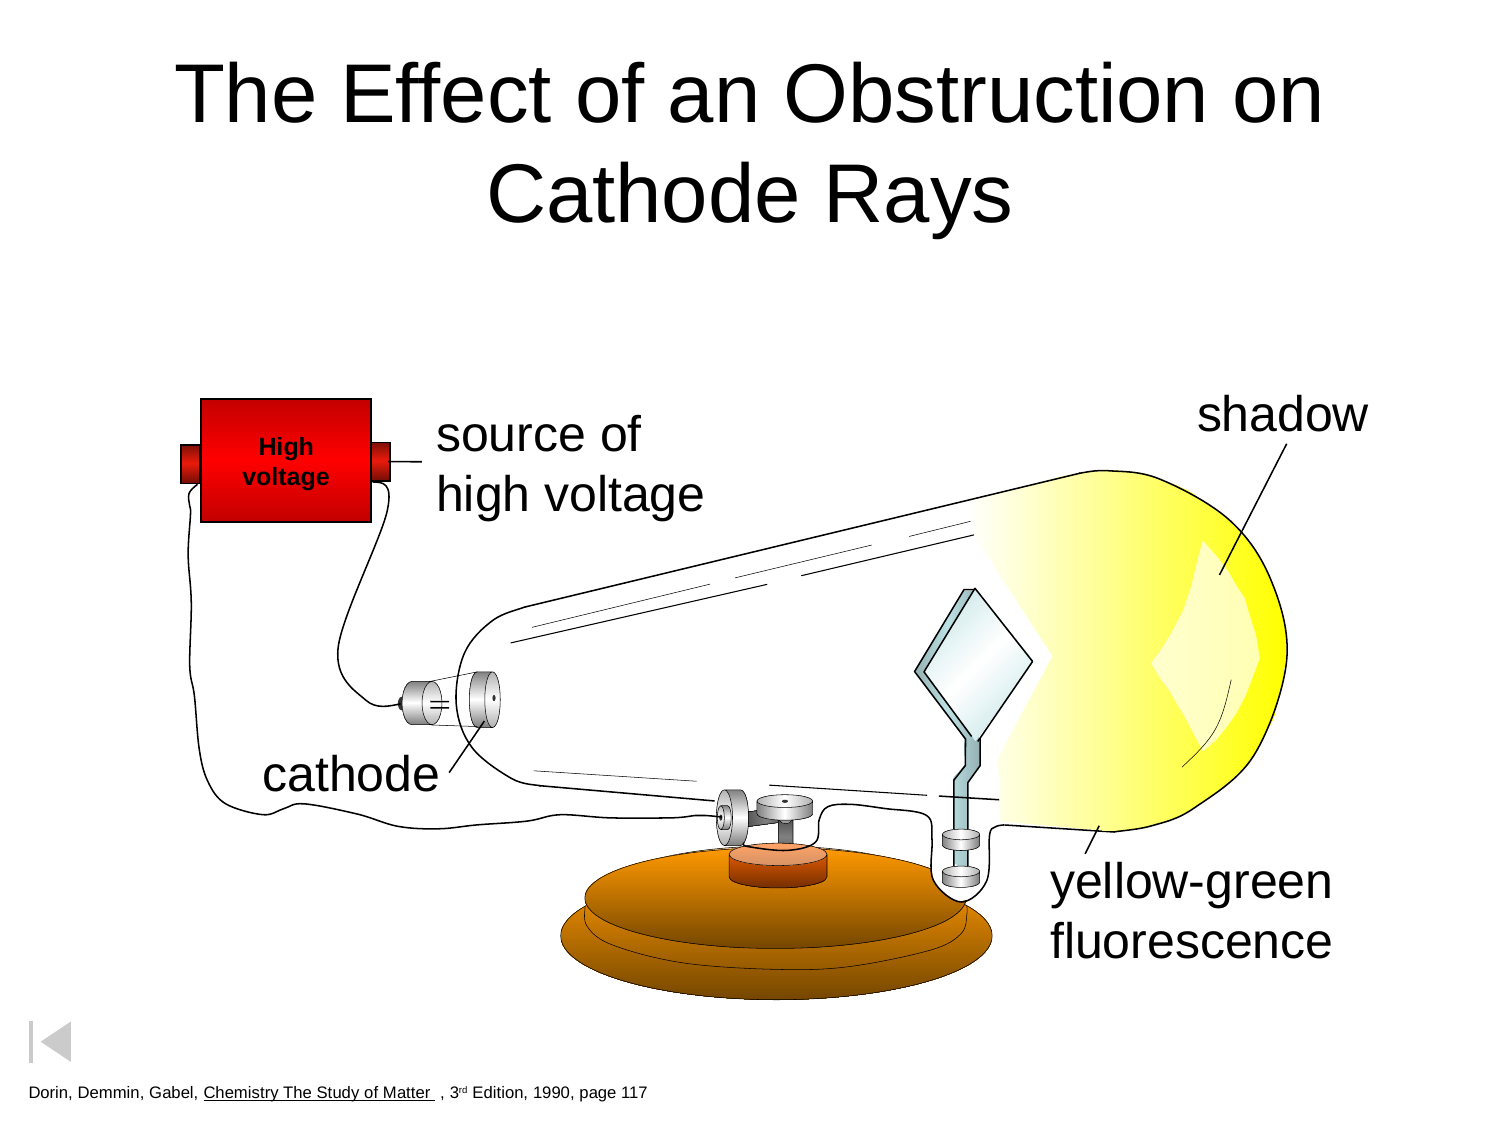

# The Effect of an Obstruction on Cathode Rays
shadow
source of
high voltage
High
voltage

cathode

yellow-green
fluorescence

Dorin, Demmin, Gabel, Chemistry The Study of Matter  , 3rd Edition, 1990, page 117